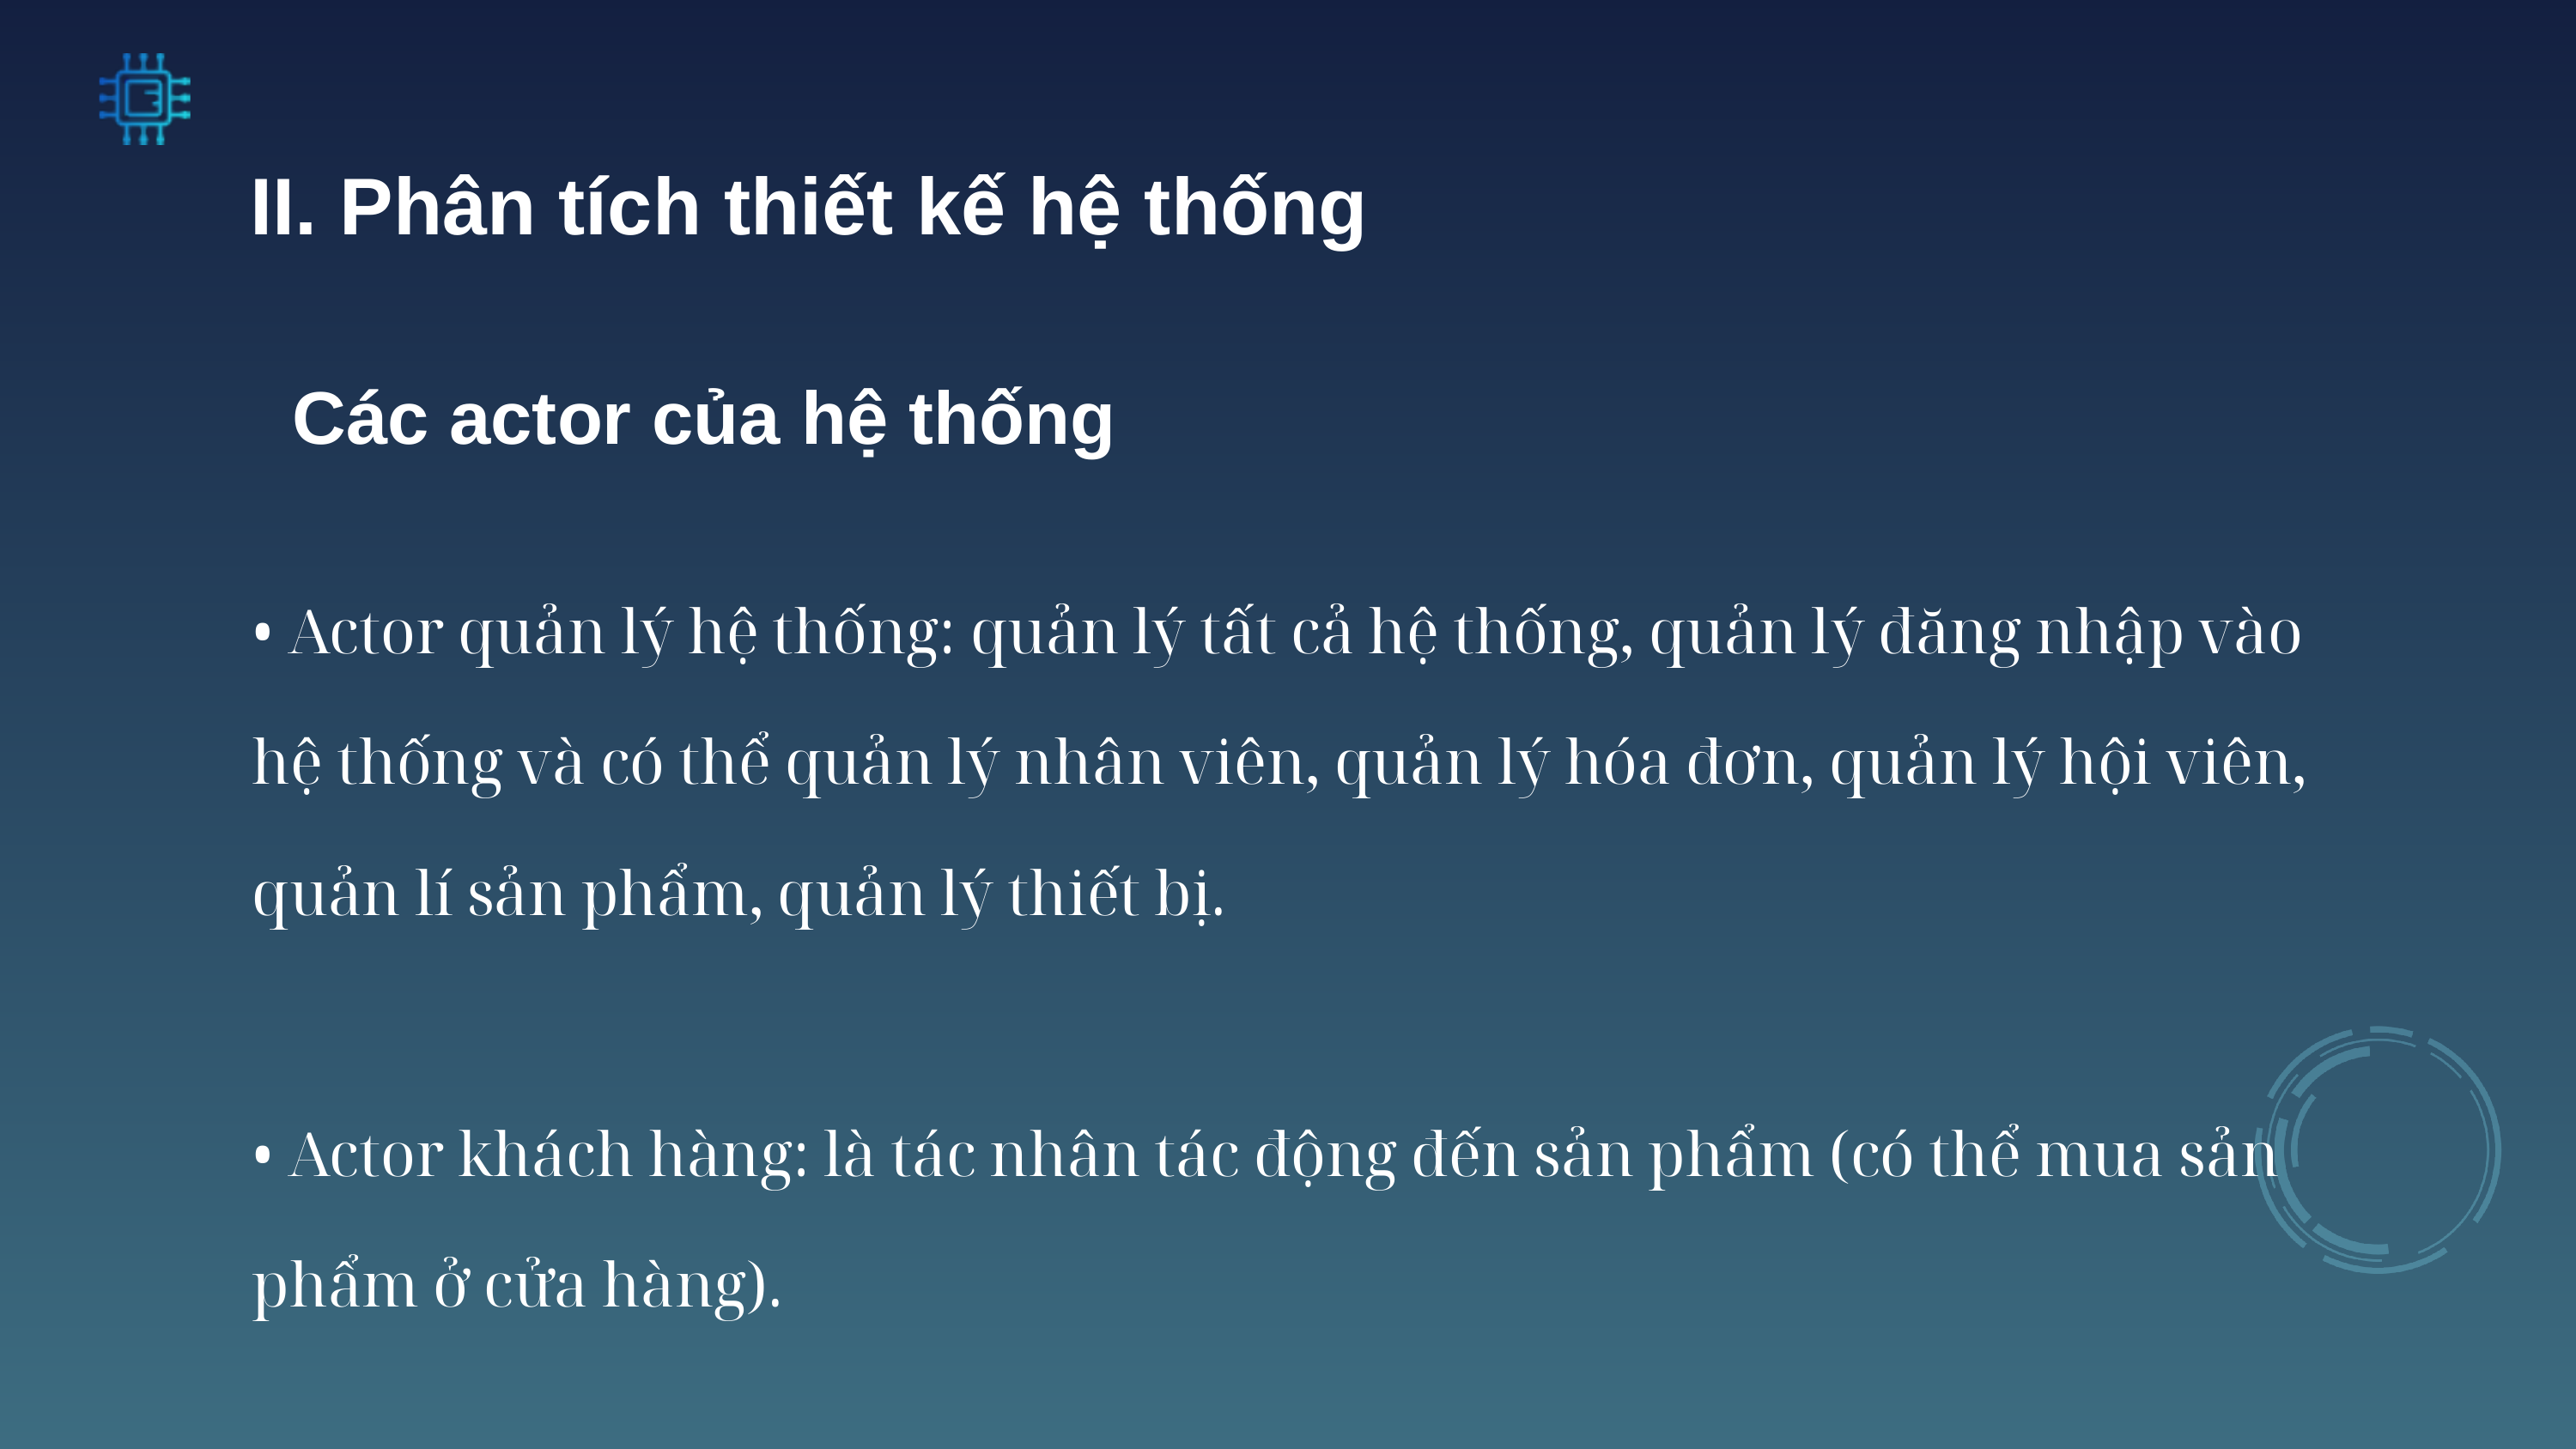

II. Phân tích thiết kế hệ thống
Các actor của hệ thống
• Actor quản lý hệ thống: quản lý tất cả hệ thống, quản lý đăng nhập vào hệ thống và có thể quản lý nhân viên, quản lý hóa đơn, quản lý hội viên, quản lí sản phẩm, quản lý thiết bị.

• Actor khách hàng: là tác nhân tác động đến sản phẩm (có thể mua sản phẩm ở cửa hàng).